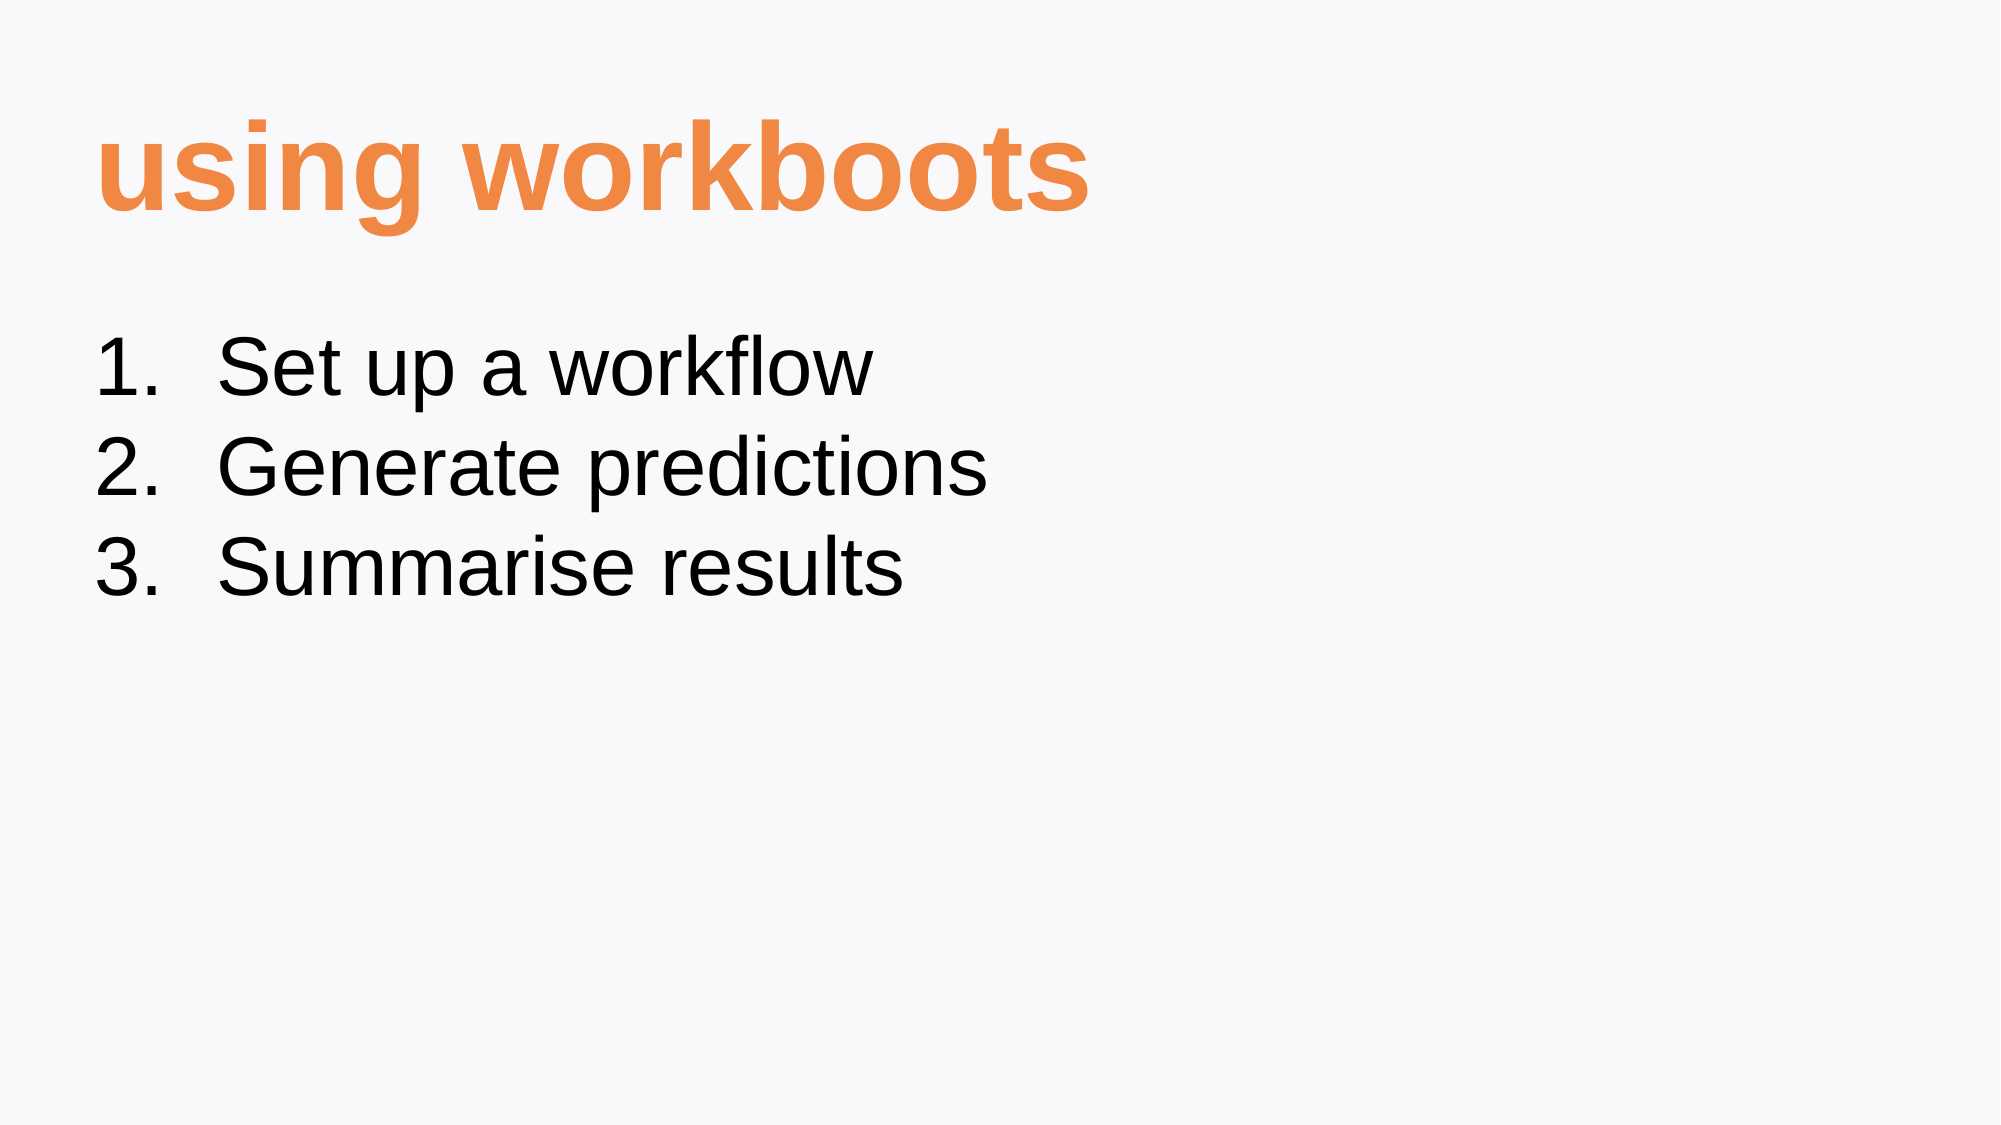

using workboots
Set up a workflow
Generate predictions
Summarise results